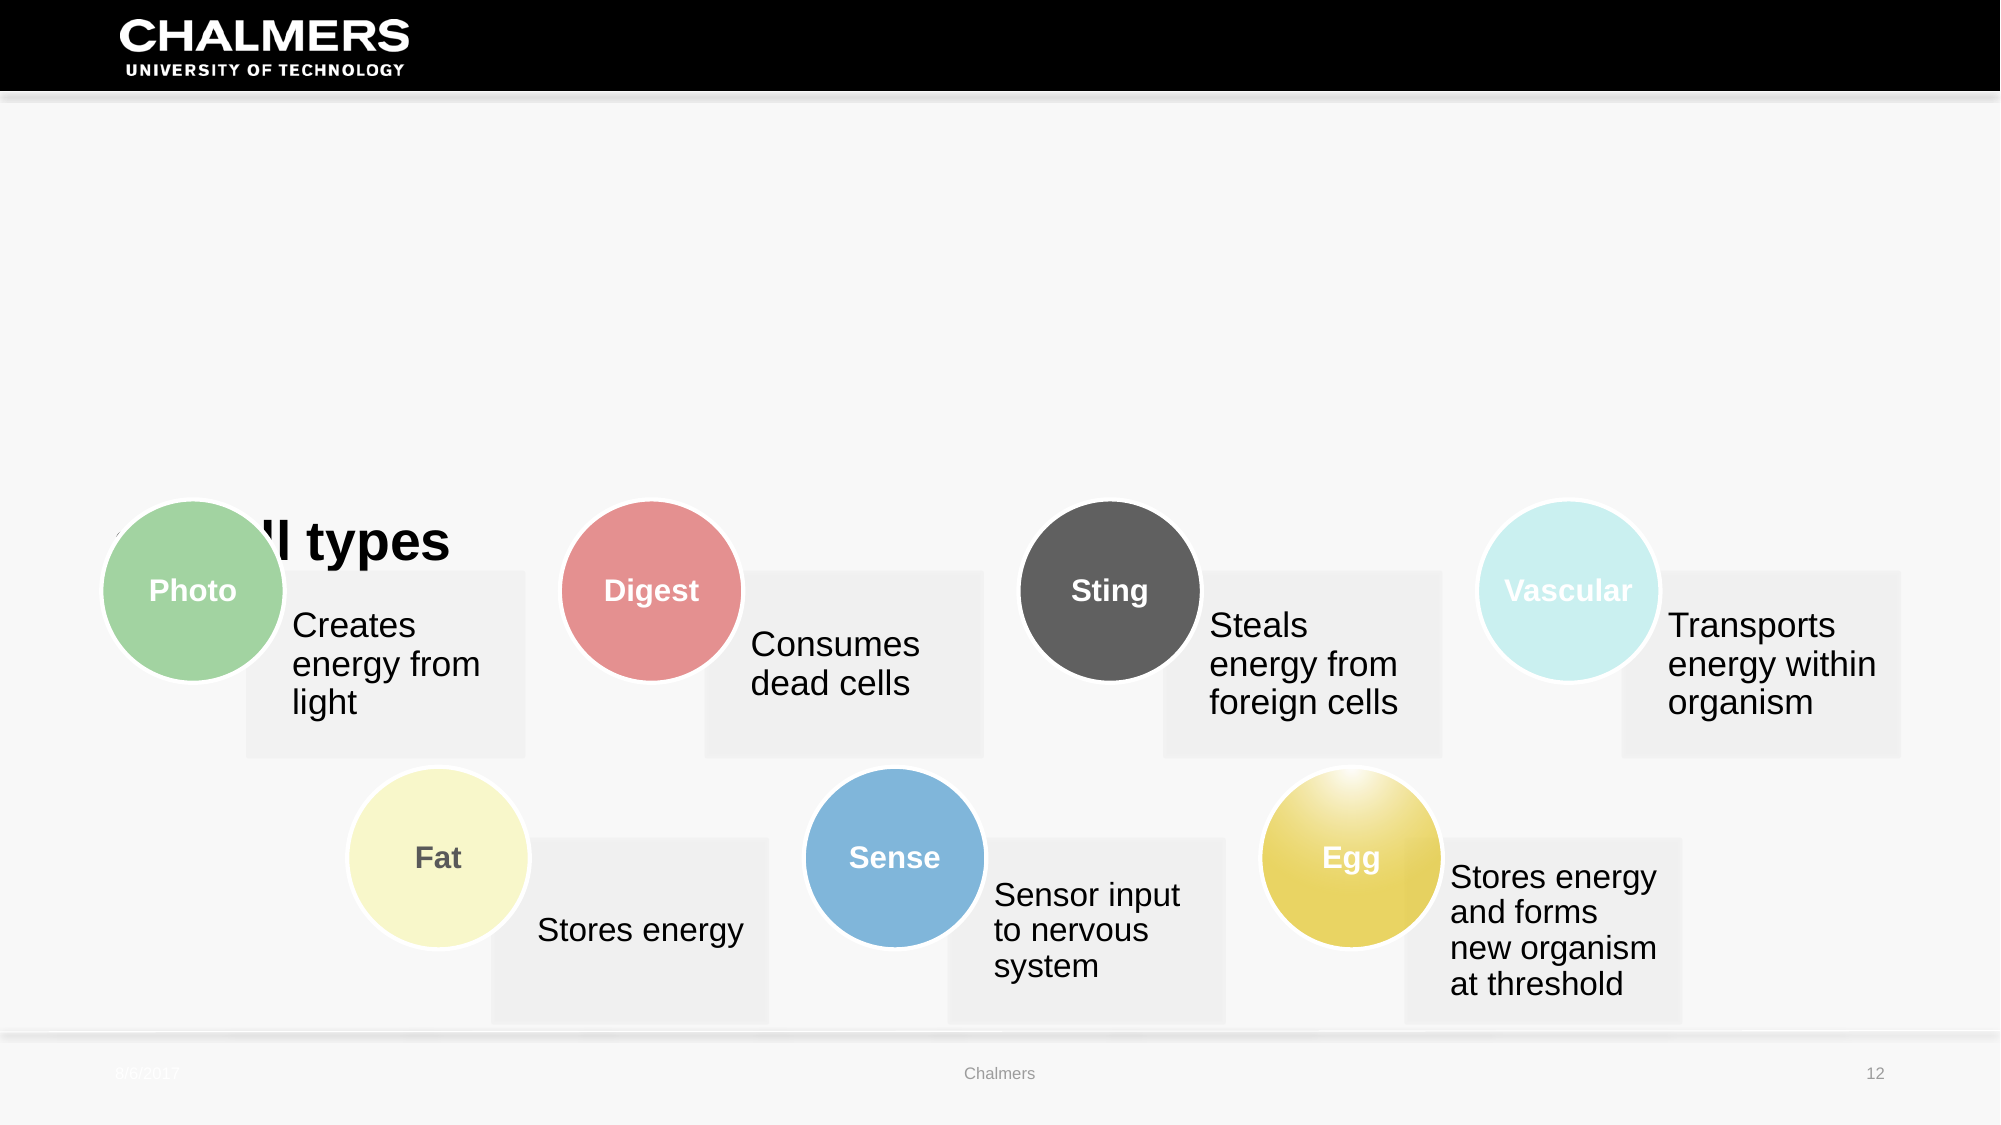

Cell types
Creates energy from light
Photo
Consumes dead cells
Digest
Steals energy from foreign cells
Sting
Transports energy within organism
Vascular
Stores energy
Fat
Sensor input to nervous system
Sense
Stores energy and forms new organism at threshold
Egg
8/6/2017
Chalmers
12